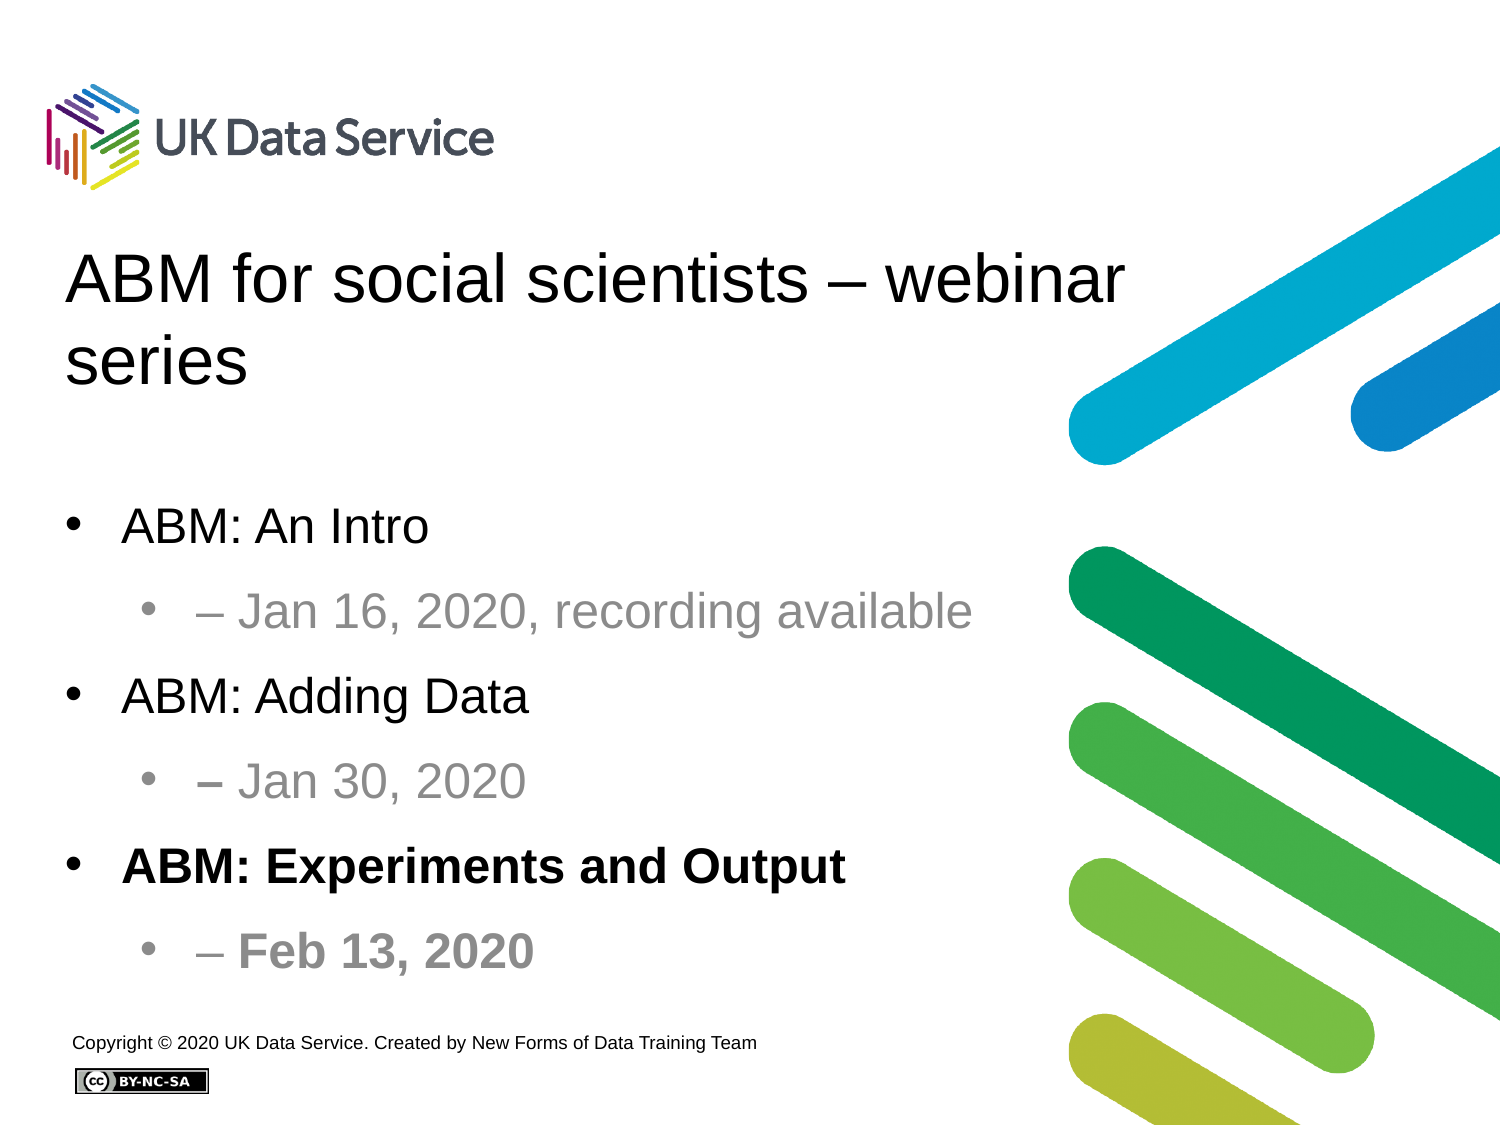

# ABM for social scientists – webinar series

ABM: An Intro
– Jan 16, 2020, recording available
ABM: Adding Data
– Jan 30, 2020
ABM: Experiments and Output
– Feb 13, 2020